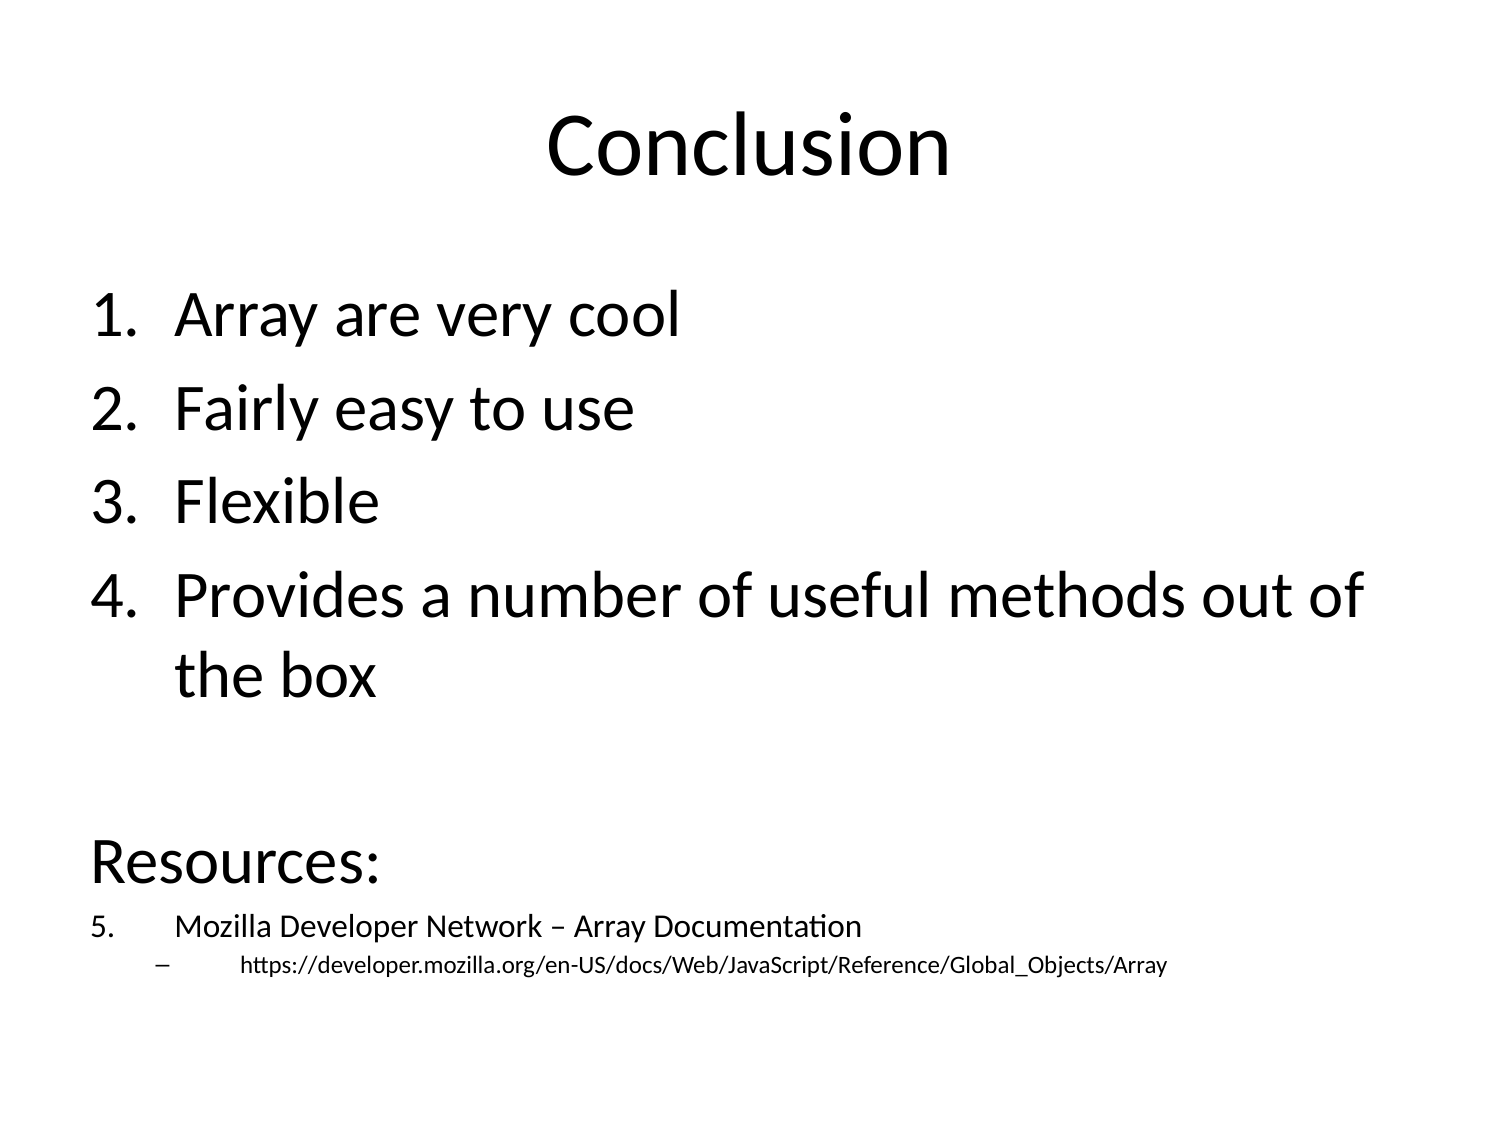

# Conclusion
Array are very cool
Fairly easy to use
Flexible
Provides a number of useful methods out of the box

Resources:
Mozilla Developer Network – Array Documentation
https://developer.mozilla.org/en-US/docs/Web/JavaScript/Reference/Global_Objects/Array